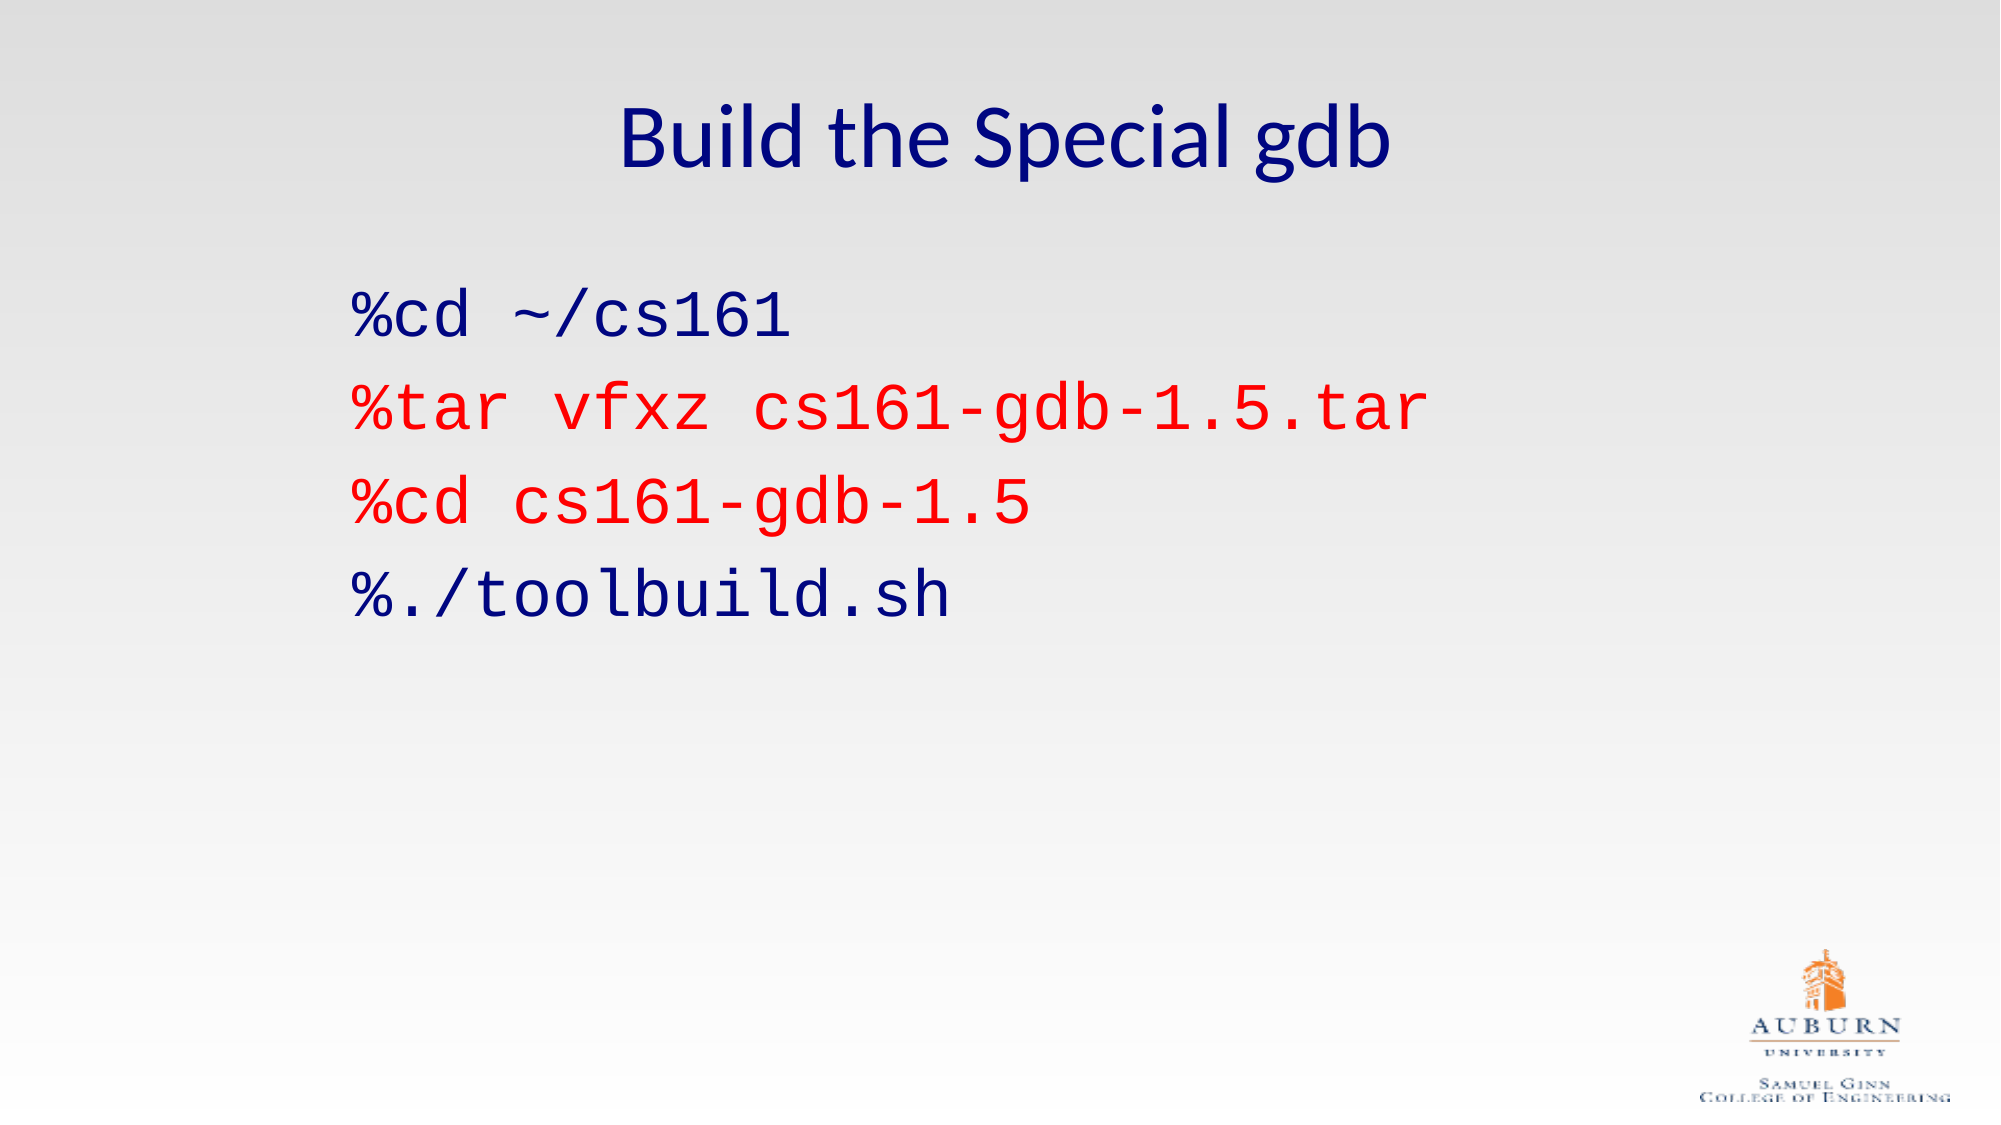

# Build the Special gdb
%cd ~/cs161
%tar vfxz cs161-gdb-1.5.tar
%cd cs161-gdb-1.5
%./toolbuild.sh